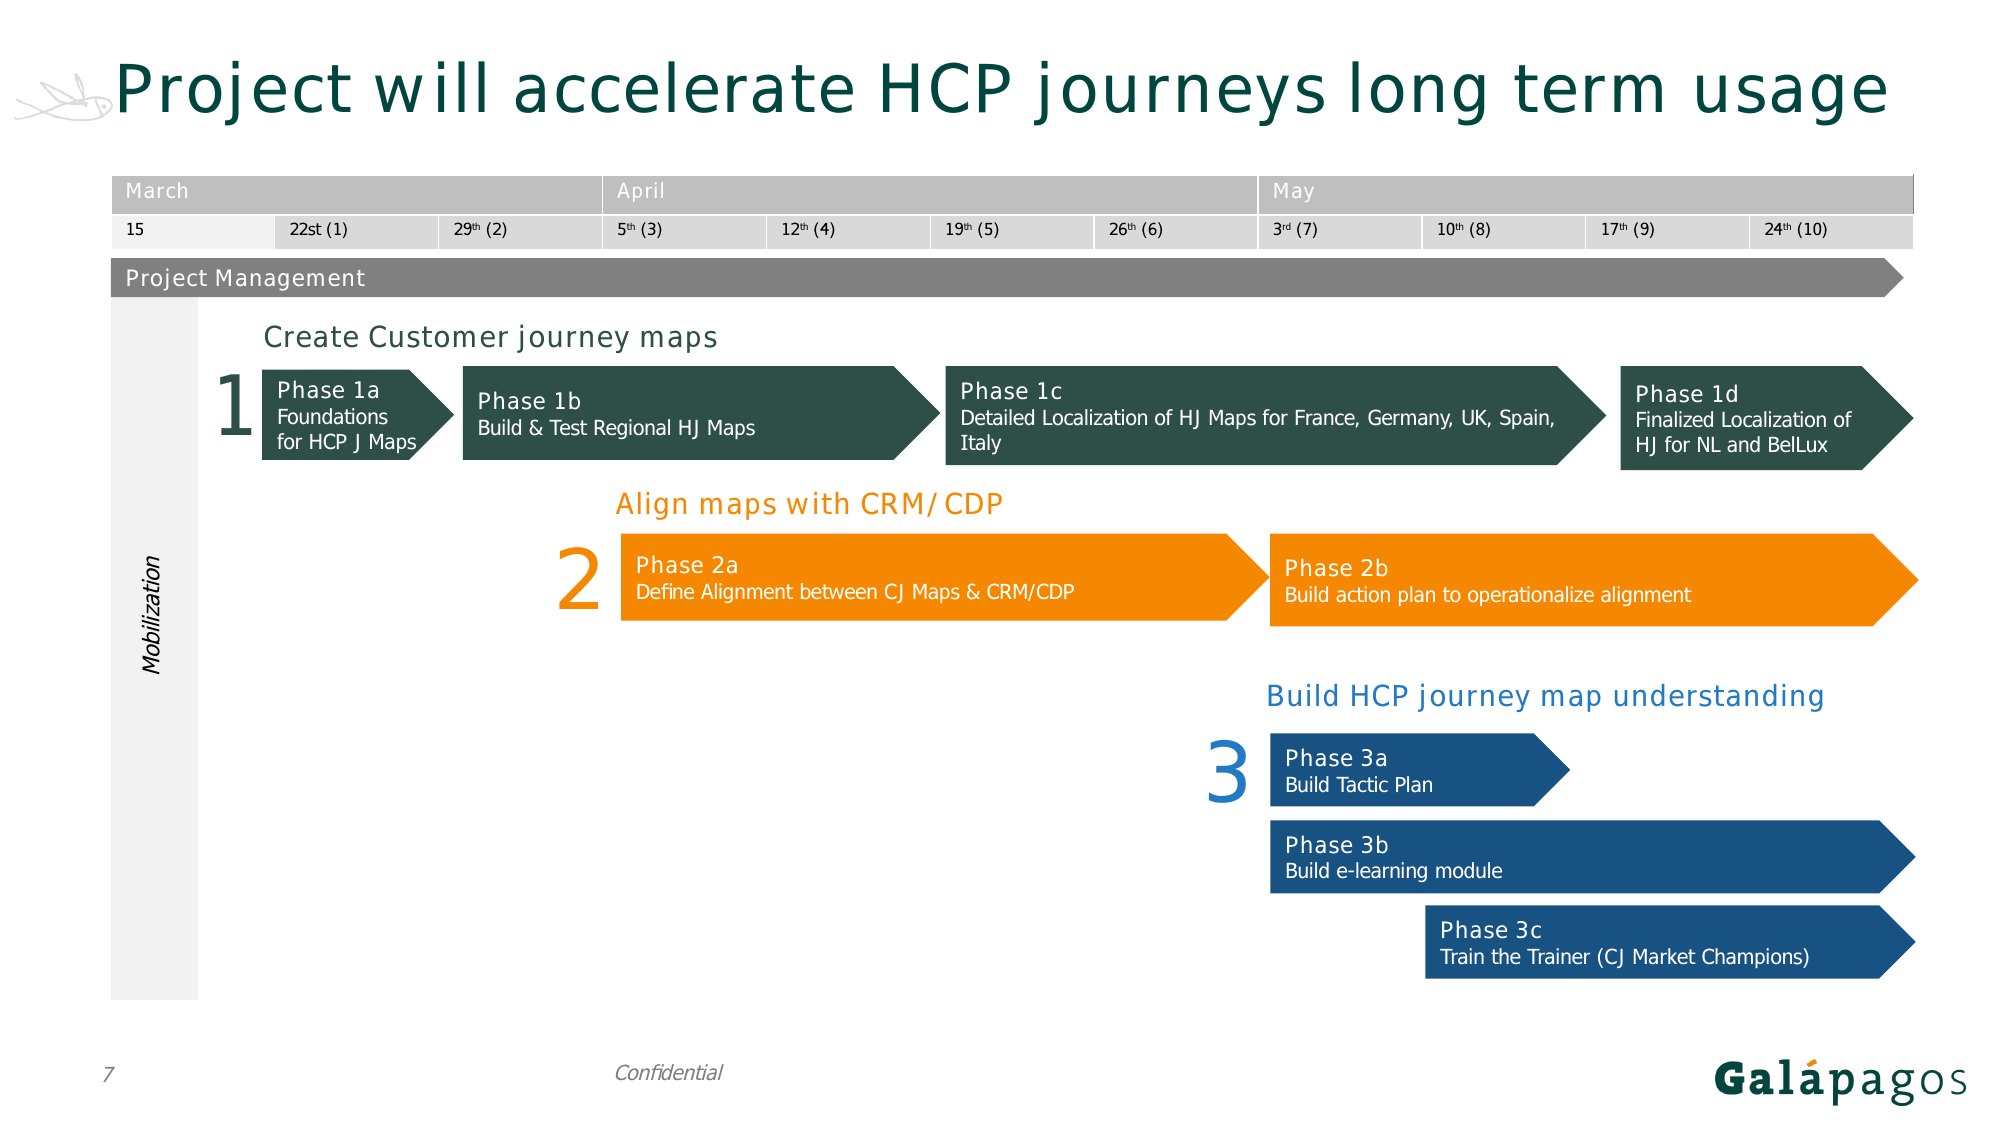

# Project will accelerate HCP journeys long term usage
| March |  |  | April | April |  |  | May | May |  |  |
| --- | --- | --- | --- | --- | --- | --- | --- | --- | --- | --- |
| 15 | 22st (1) | 29th (2) | 5th (3) | 12th (4) | 19th (5) | 26th (6) | 3rd (7) | 10th (8) | 17th (9) | 24th (10) |
Project Management

Create Customer journey maps
1
Phase 1b
Build & Test Regional HJ Maps
Phase 1d
Finalized Localization of HJ for NL and BelLux
Phase 1c
Detailed Localization of HJ Maps for France, Germany, UK, Spain, Italy
Phase 1a
Foundations for HCP J Maps
Align maps with CRM/CDP
2
Phase 2a
Define Alignment between CJ Maps & CRM/CDP
Phase 2b
Build action plan to operationalize alignment
Mobilization
Build HCP journey map understanding
3
Phase 3a
Build Tactic Plan
Phase 3b
Build e-learning module
Phase 3c
Train the Trainer (CJ Market Champions)